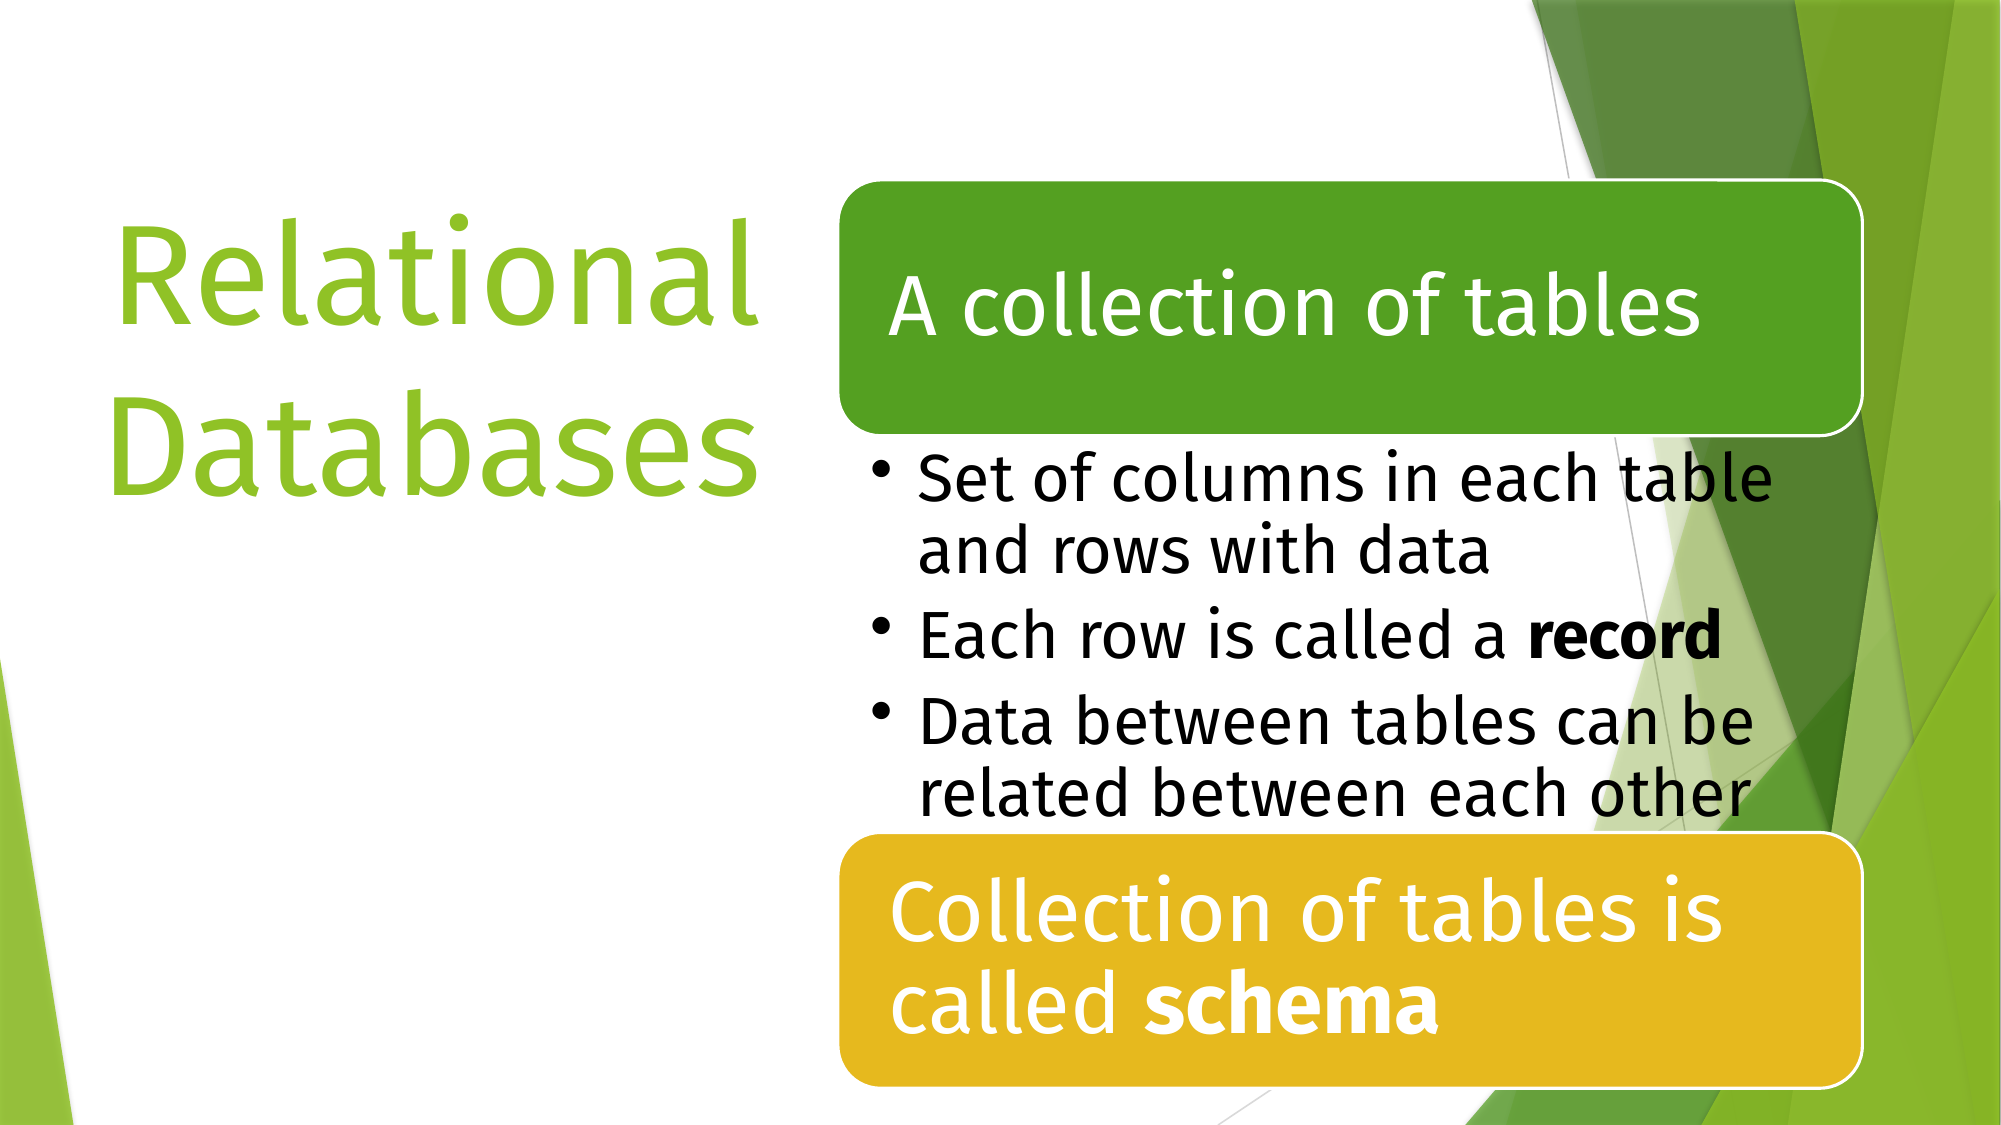

# Relational Databases
A collection of tables
Set of columns in each table and rows with data
Each row is called a record
Data between tables can be related between each other
Collection of tables is called schema